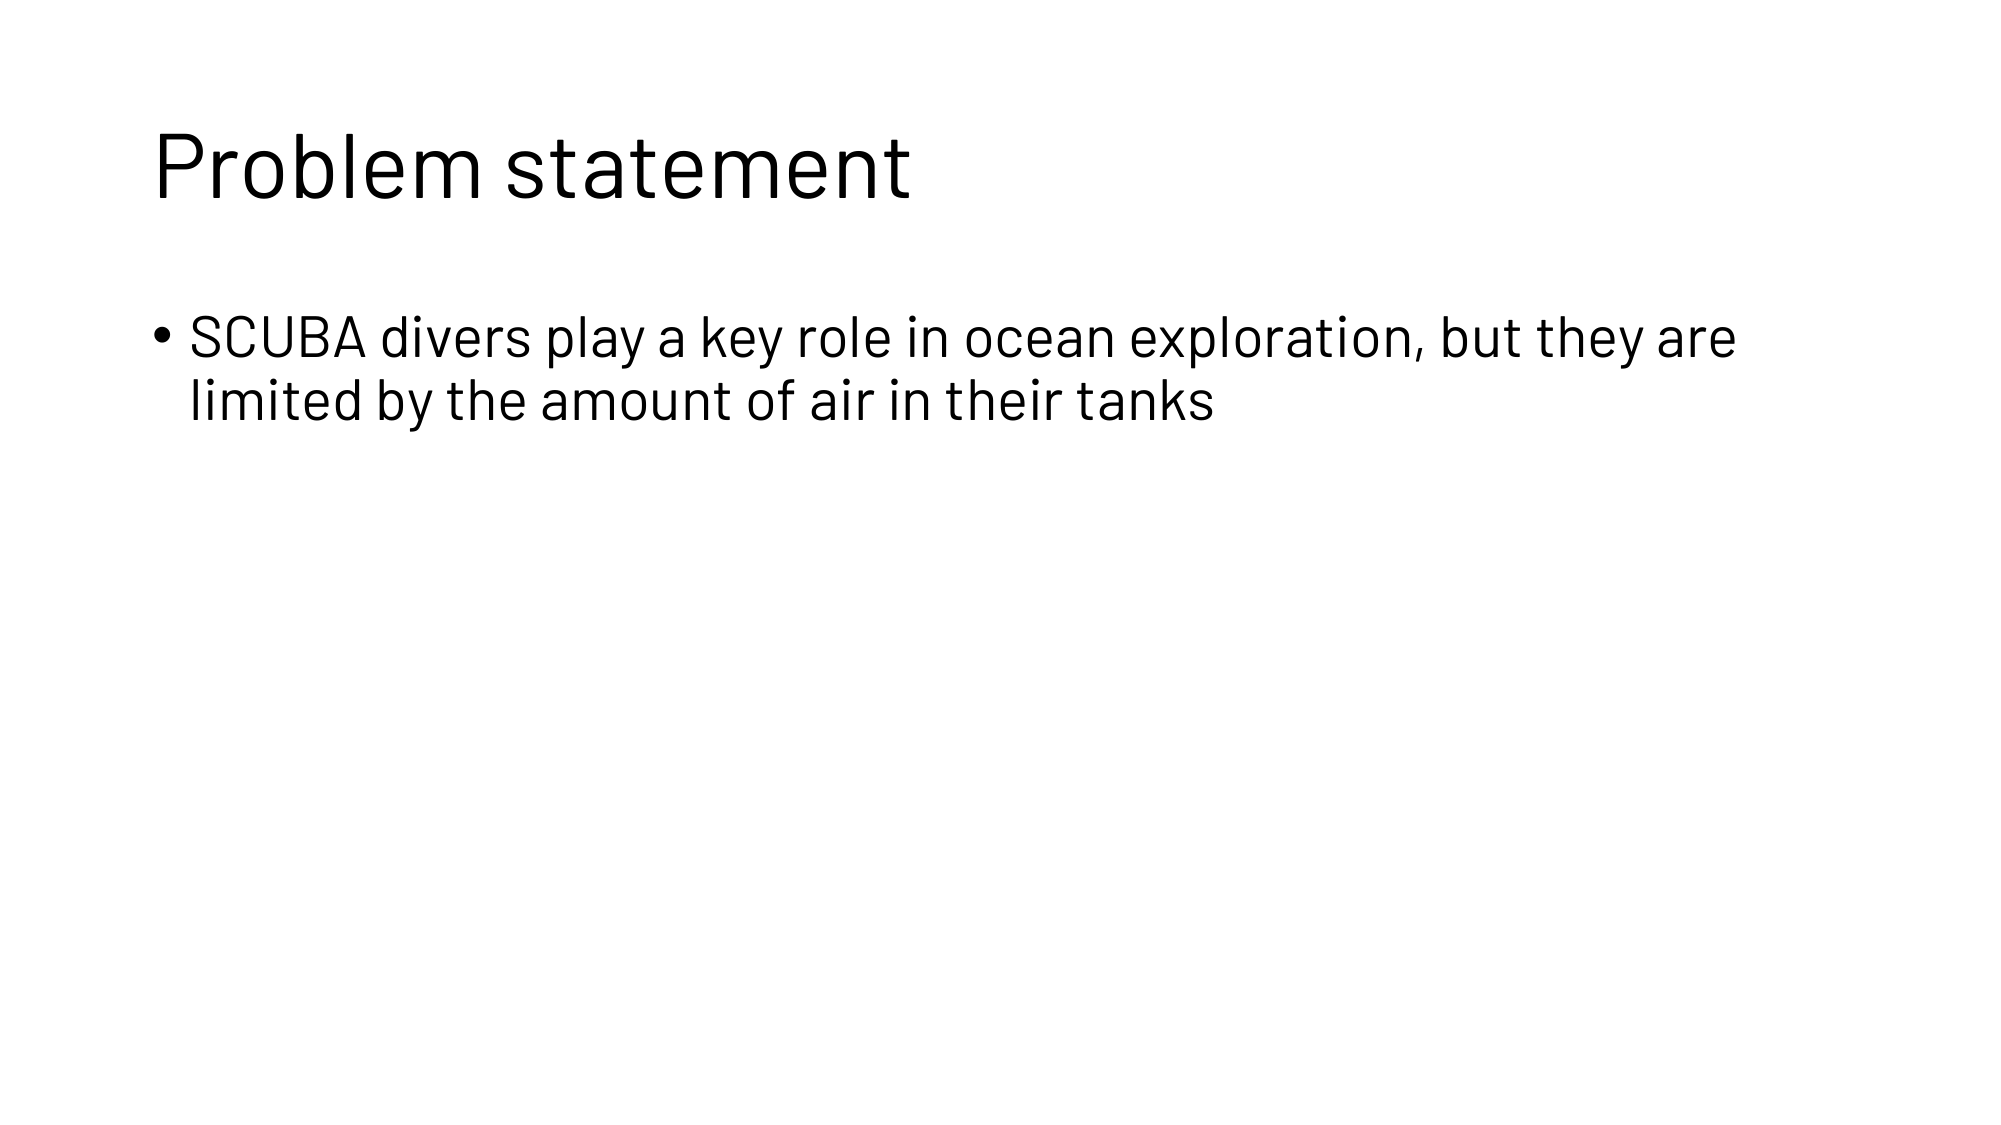

# Problem statement
SCUBA divers play a key role in ocean exploration, but they are limited by the amount of air in their tanks